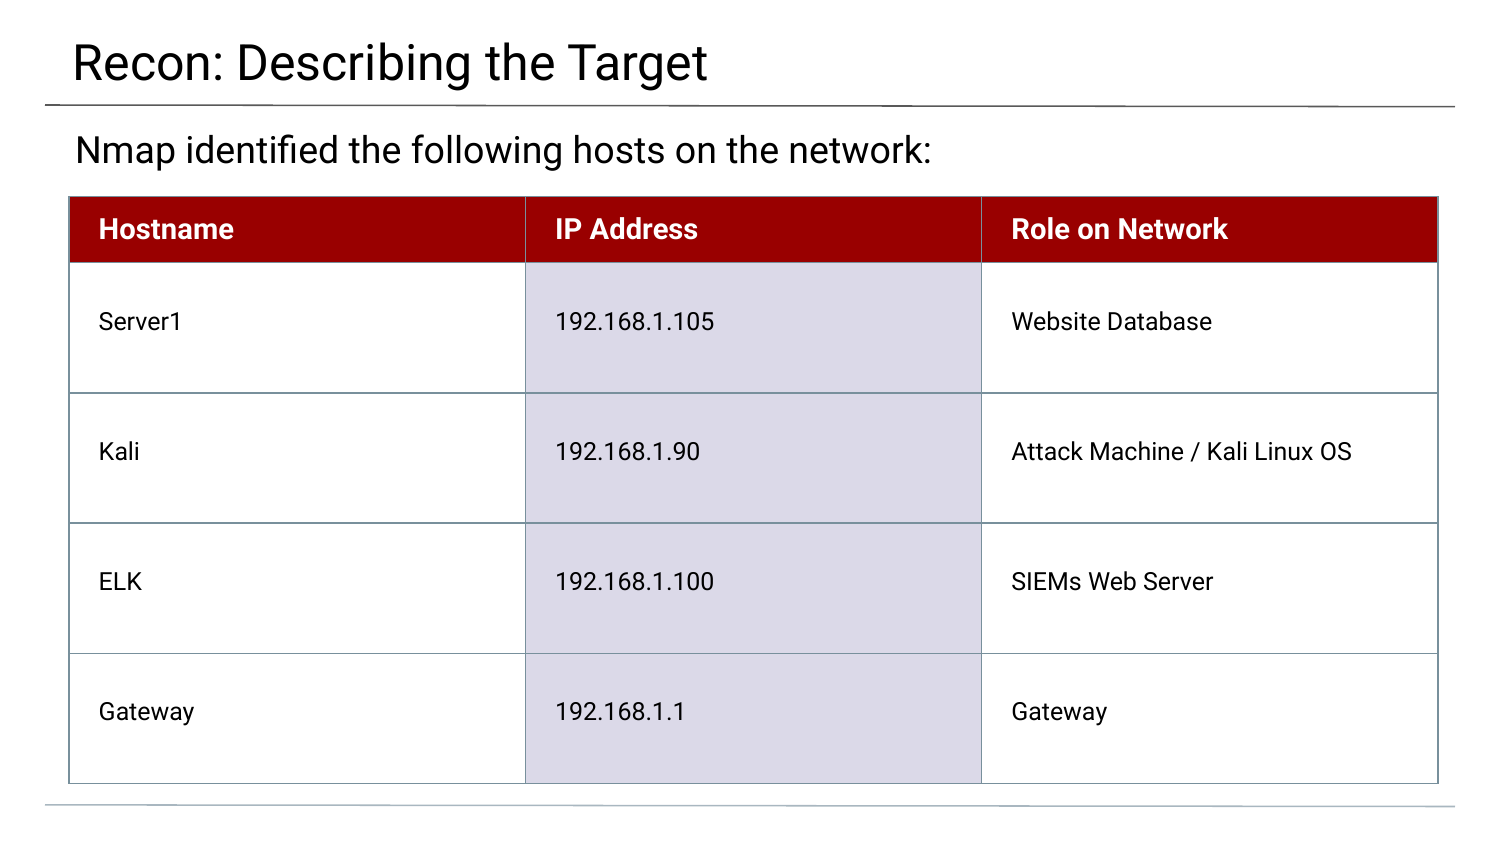

# Recon: Describing the Target
Nmap identified the following hosts on the network:
| Hostname | IP Address | Role on Network |
| --- | --- | --- |
| Server1 | 192.168.1.105 | Website Database |
| Kali | 192.168.1.90 | Attack Machine / Kali Linux OS |
| ELK | 192.168.1.100 | SIEMs Web Server |
| Gateway | 192.168.1.1 | Gateway |